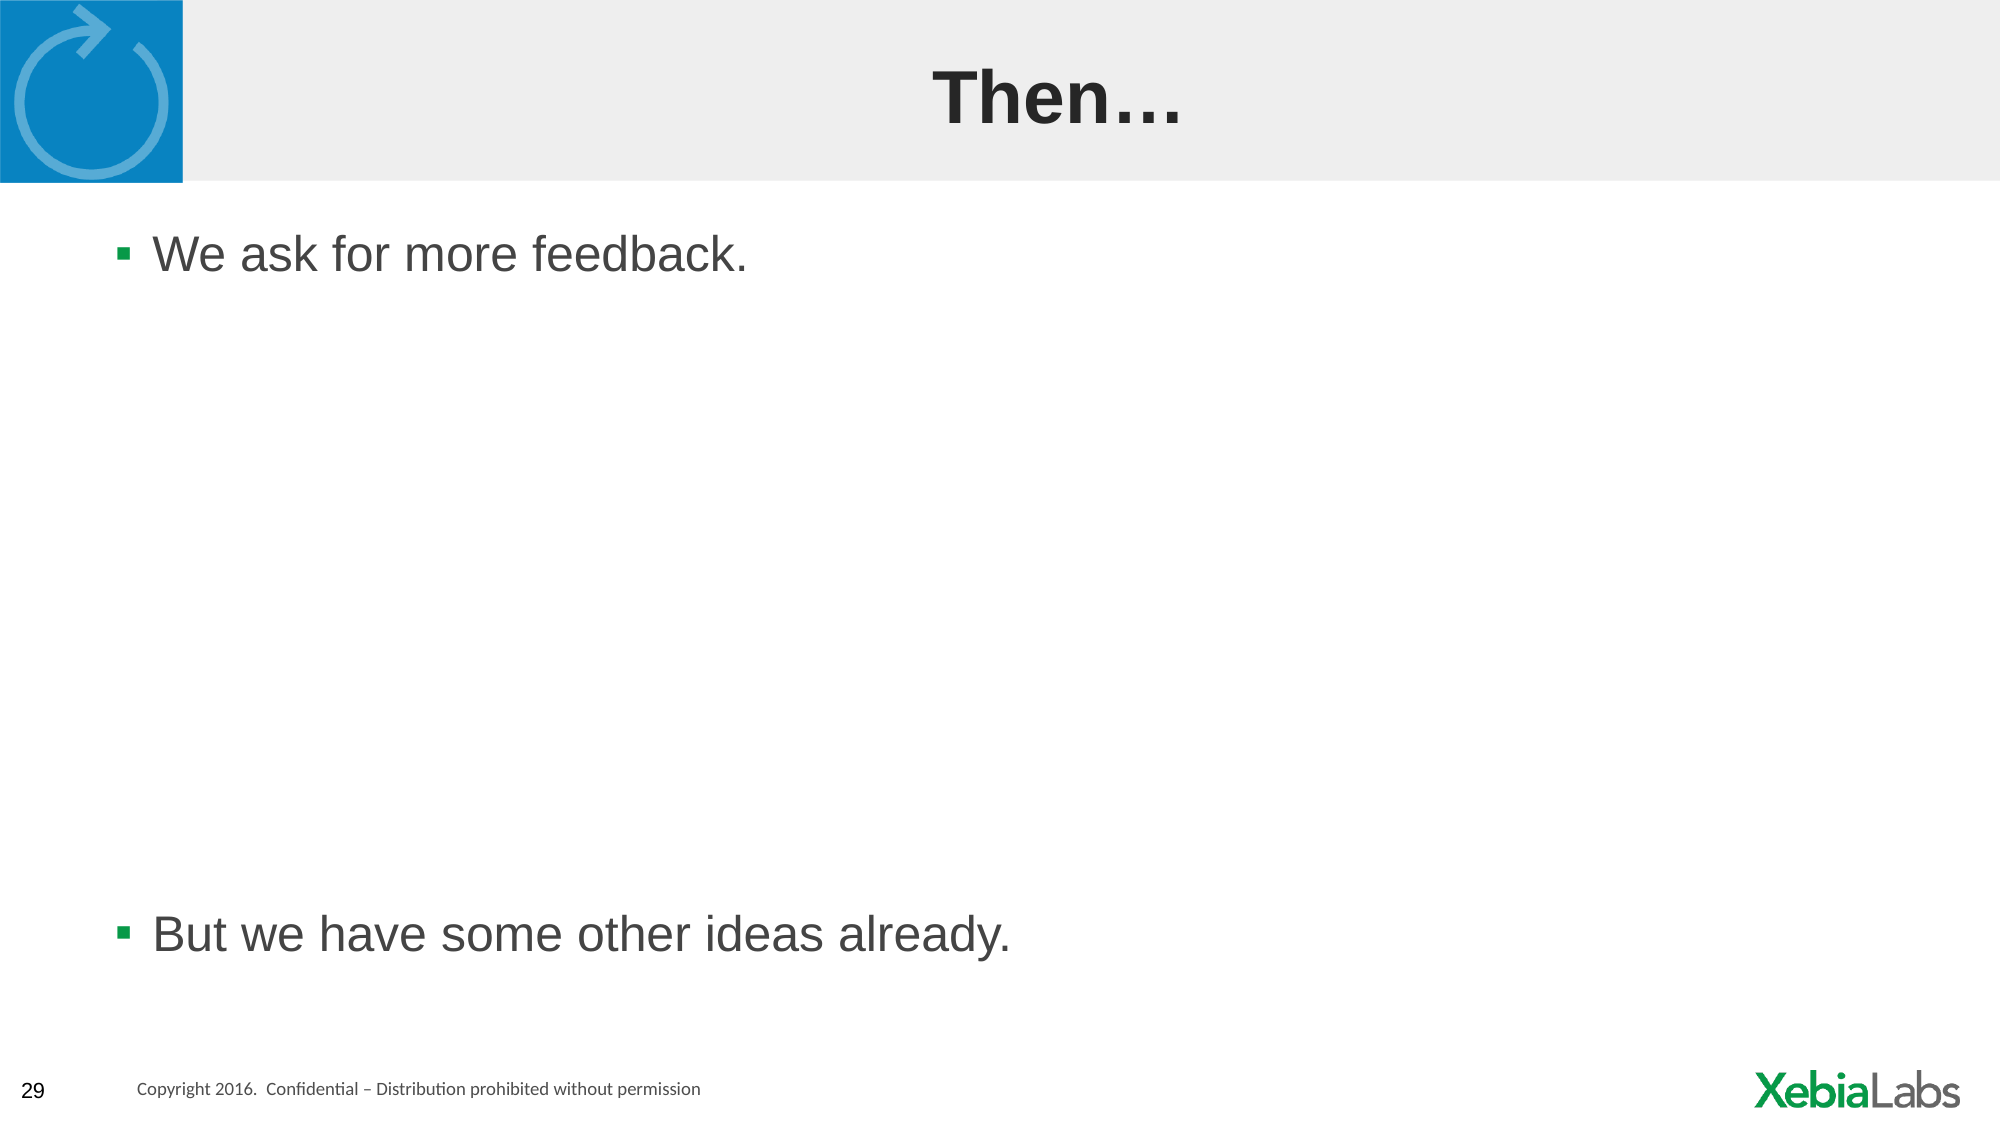

# Then…
We ask for more feedback.

But we have some other ideas already.